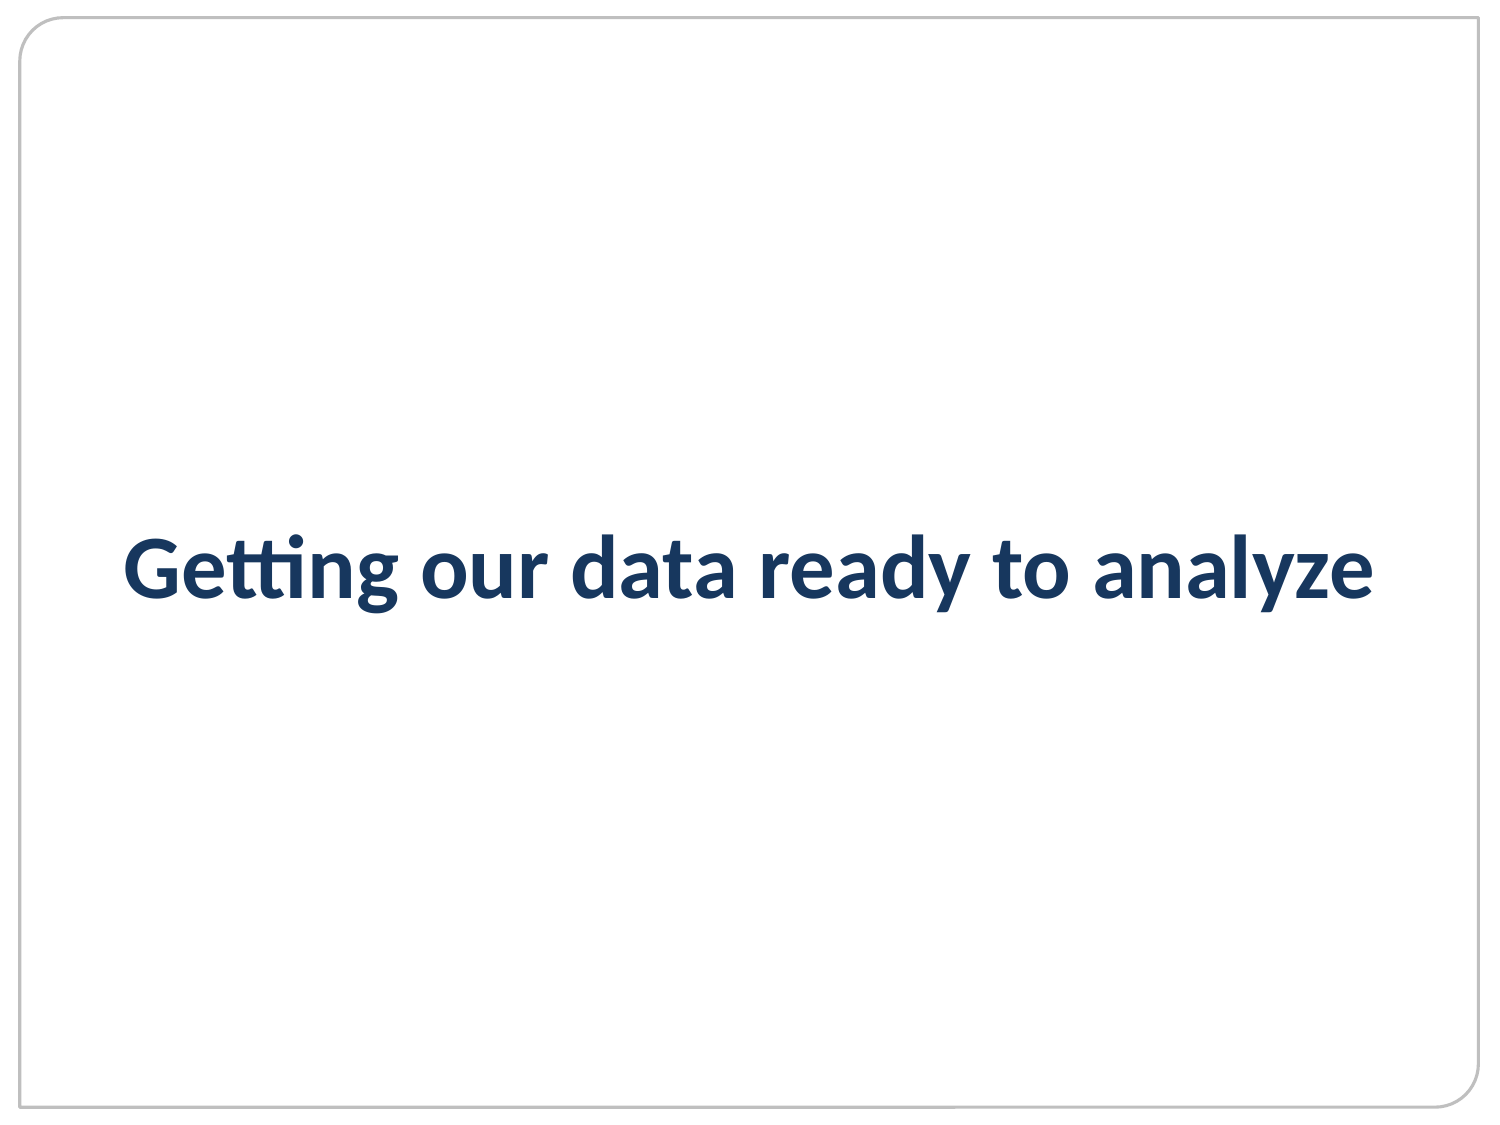

# Getting our data ready to analyze